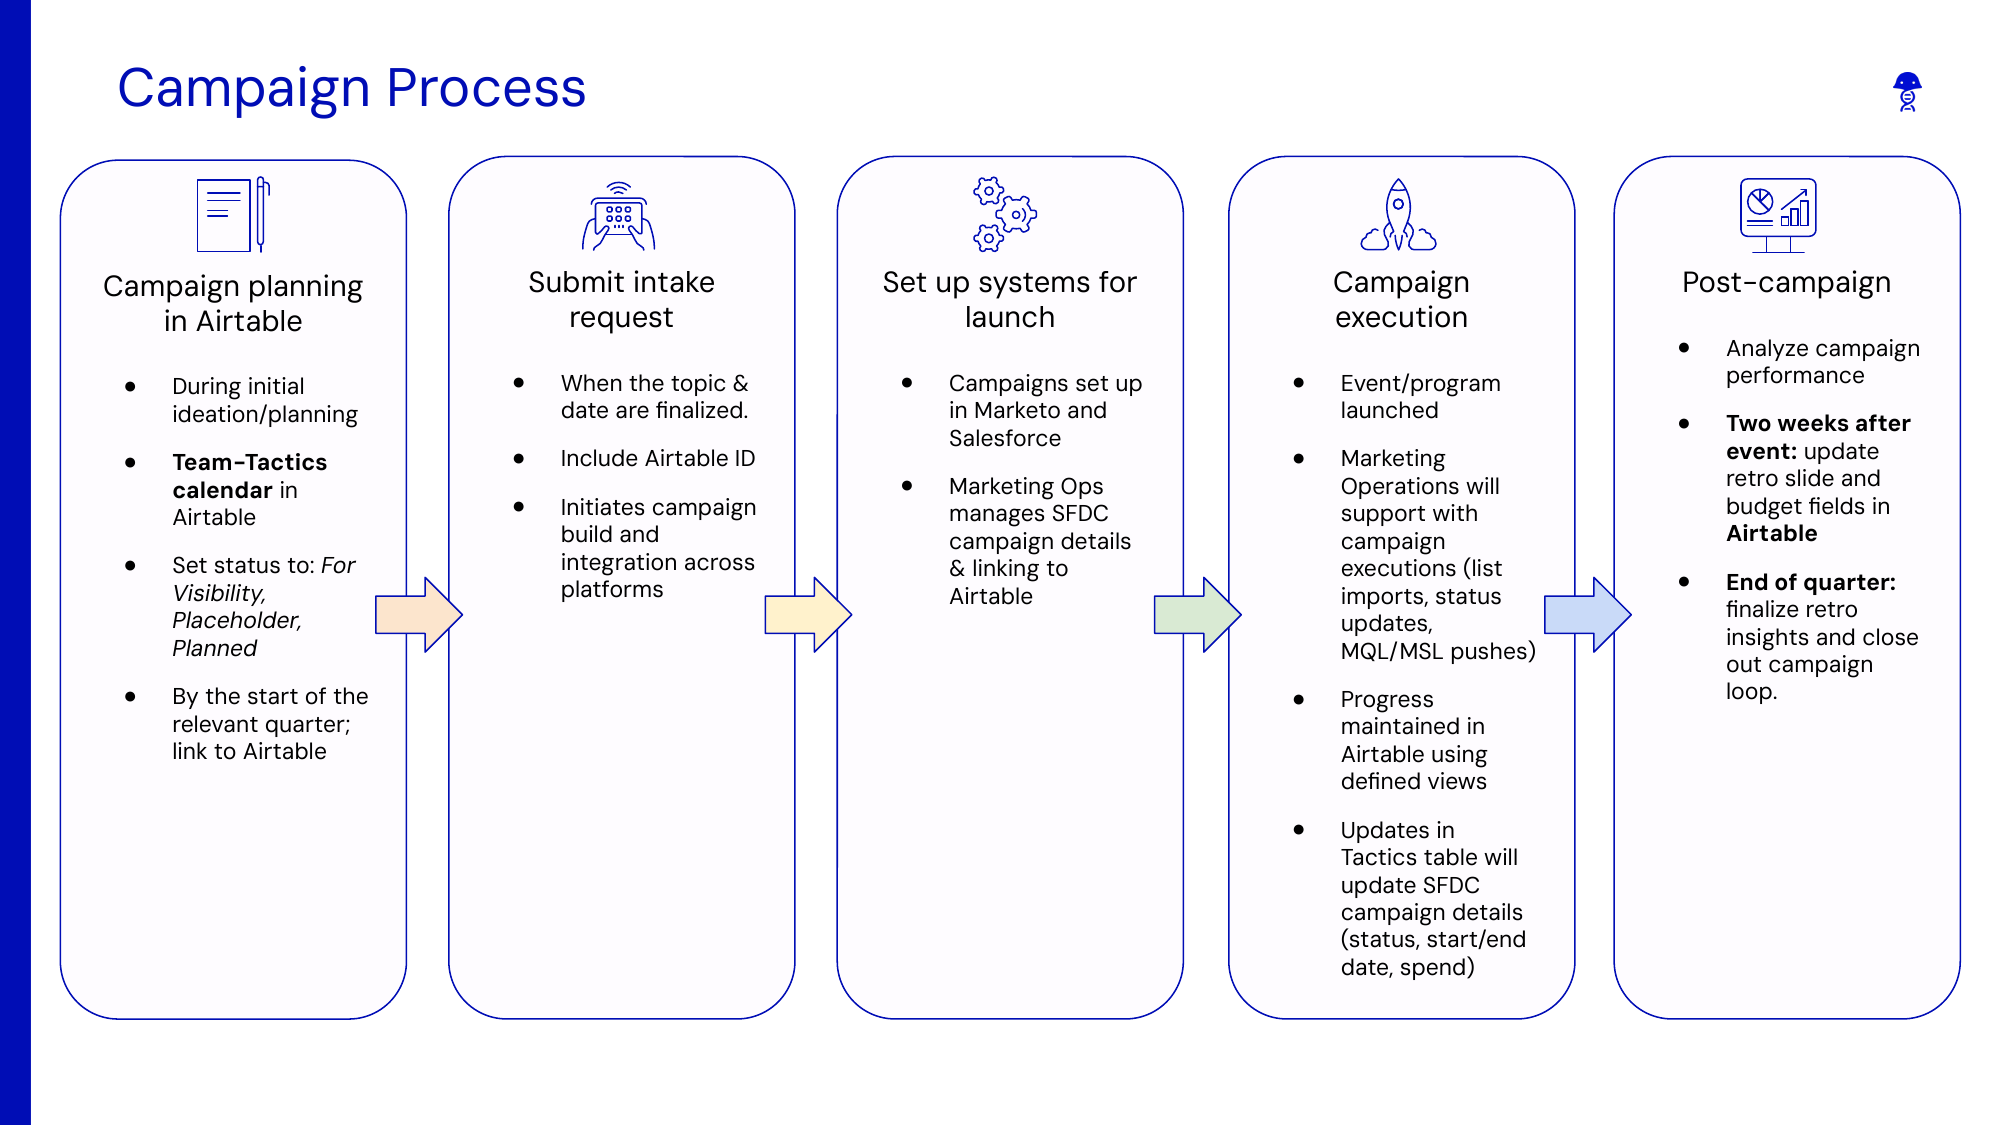

# Campaign Process

Submit intake request

When the topic & date are finalized.
Include Airtable ID
Initiates campaign build and integration across platforms

Set up systems for launch

Campaigns set up in Marketo and Salesforce
Marketing Ops manages SFDC campaign details & linking to Airtable

Campaign execution

Event/program launched
Marketing Operations will support with campaign executions (list imports, status updates, MQL/MSL pushes)
Progress maintained in Airtable using defined views
Updates in Tactics table will update SFDC campaign details (status, start/end date, spend)

Post-campaign

Analyze campaign performance
Two weeks after event: update retro slide and budget fields in Airtable
End of quarter: finalize retro insights and close out campaign loop.

Campaign planning in Airtable

During initial ideation/planning
Team-Tactics calendar in Airtable
Set status to: For Visibility, Placeholder, Planned
By the start of the relevant quarter; link to Airtable